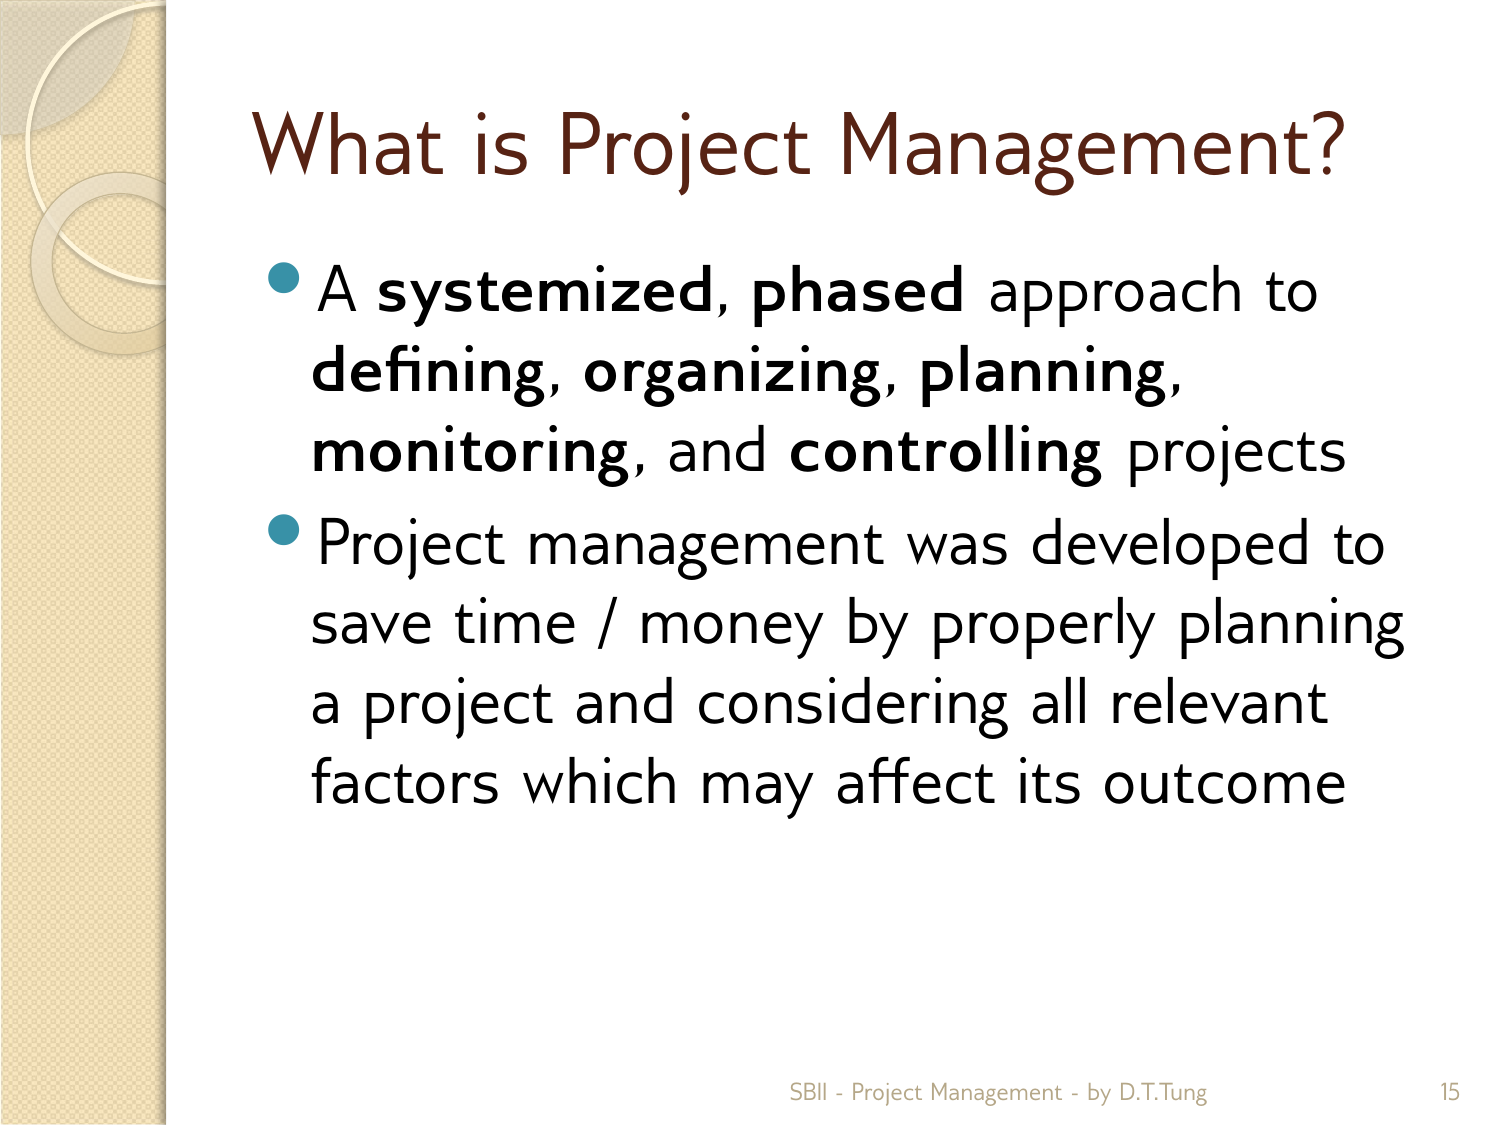

# What is Project Management?
A systemized, phased approach to defining, organizing, planning, monitoring, and controlling projects
Project management was developed to save time / money by properly planning a project and considering all relevant factors which may affect its outcome

SBII - Project Management - by D.T.Tung
15